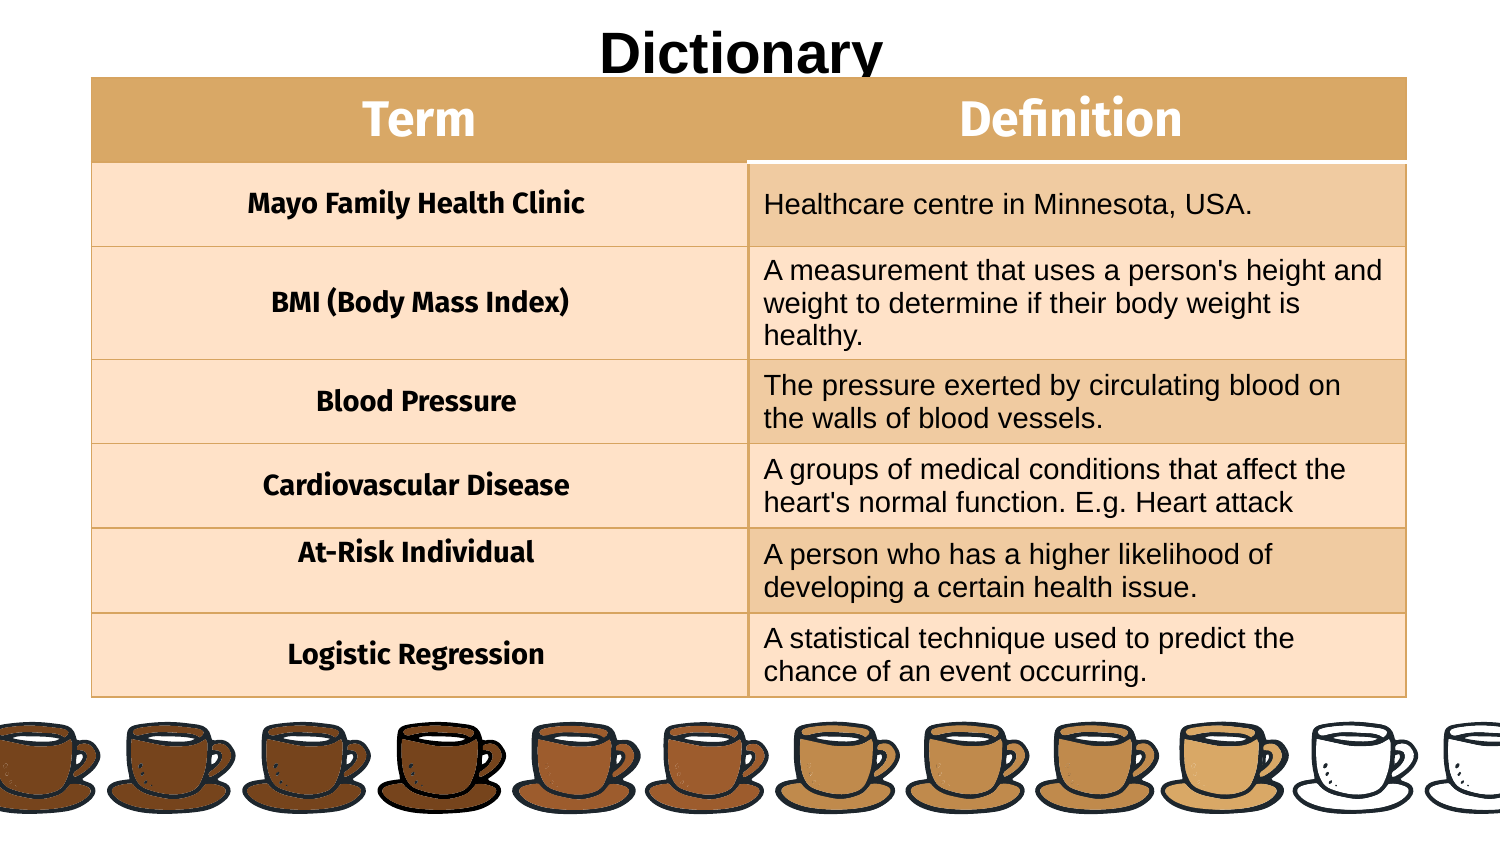

Dictionary

| Term | Definition |
| --- | --- |
| Mayo Family Health Clinic | Healthcare centre in Minnesota, USA. |
| BMI (Body Mass Index) | A measurement that uses a person's height and weight to determine if their body weight is healthy. |
| Blood Pressure | The pressure exerted by circulating blood on the walls of blood vessels. |
| Cardiovascular Disease | A groups of medical conditions that affect the heart's normal function. E.g. Heart attack |
| At-Risk Individual | A person who has a higher likelihood of developing a certain health issue. |
| Logistic Regression | A statistical technique used to predict the chance of an event occurring. |